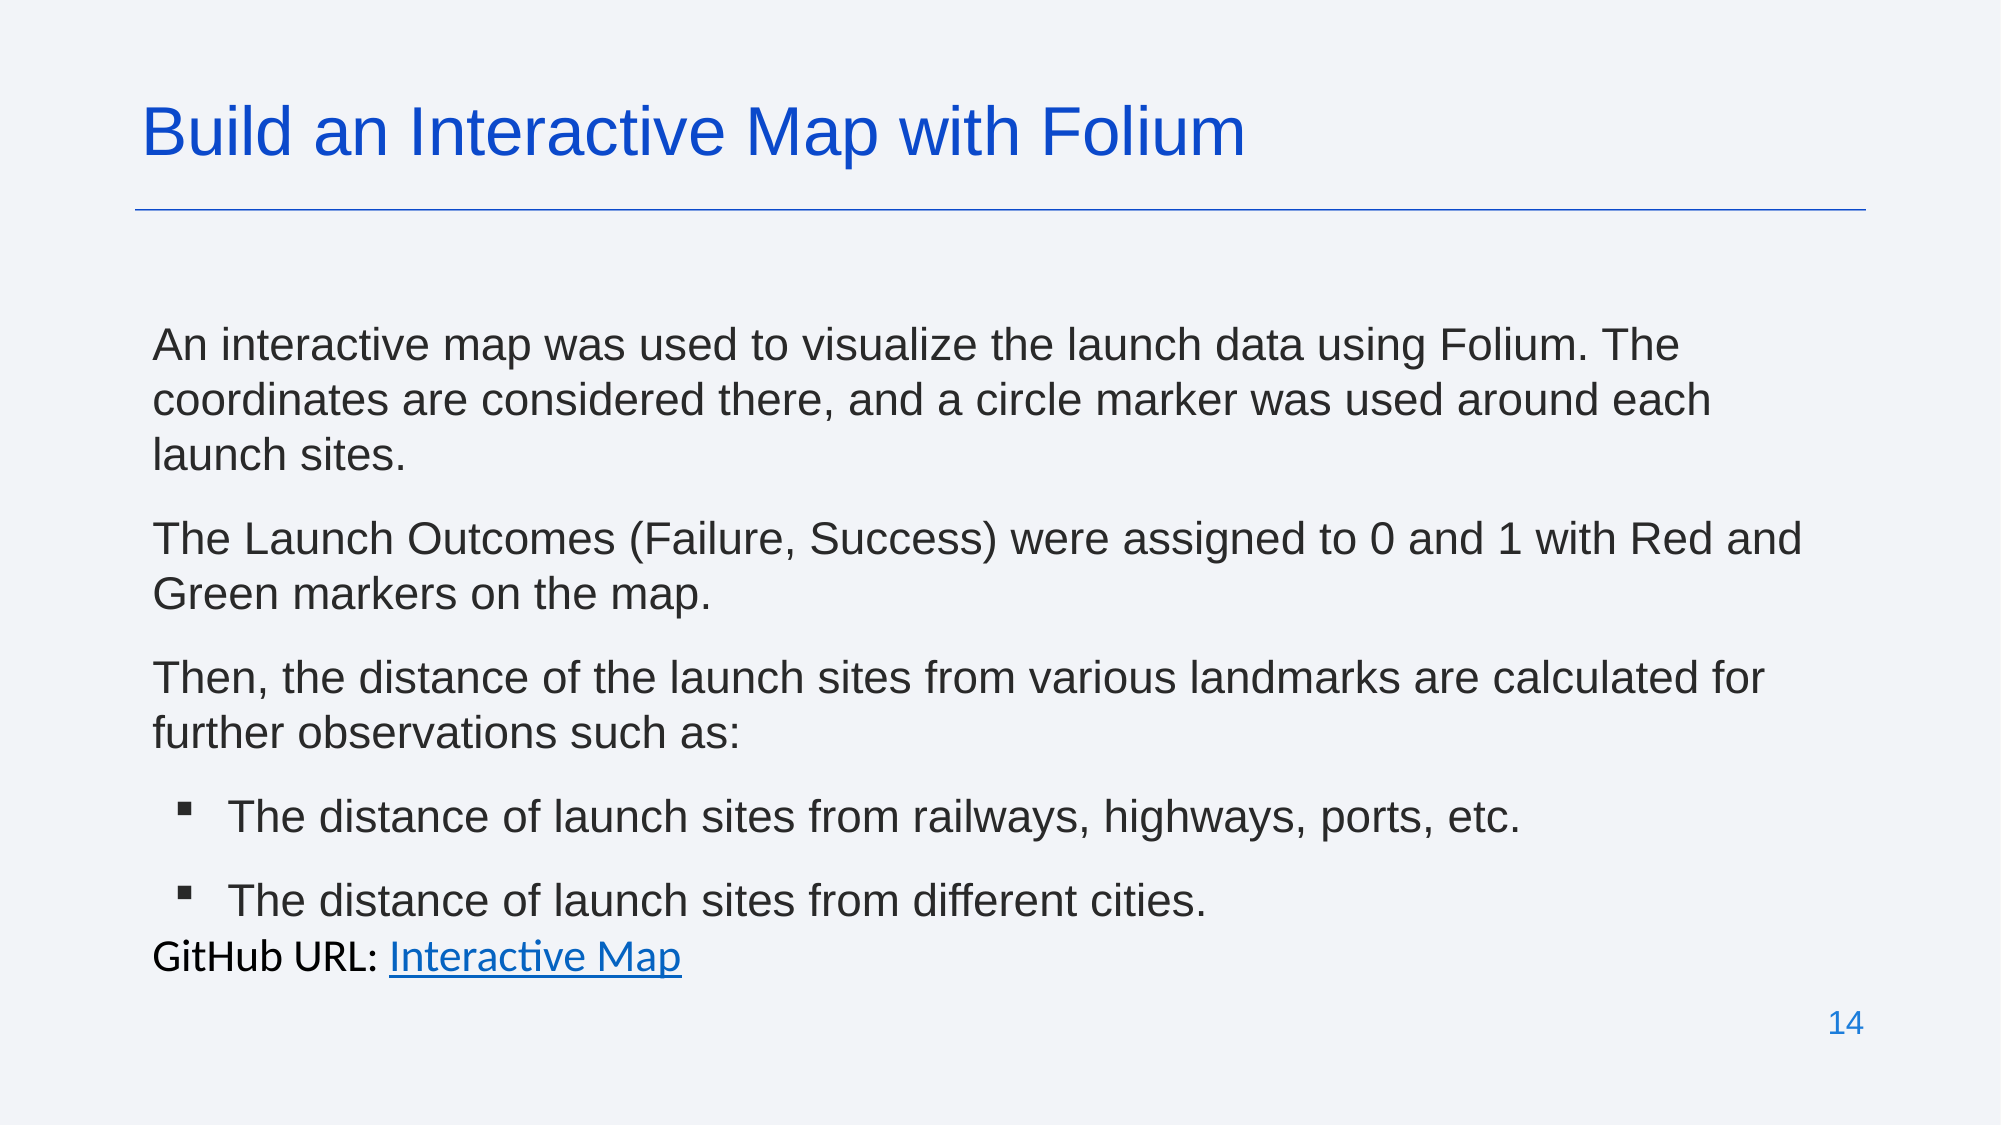

Build an Interactive Map with Folium
An interactive map was used to visualize the launch data using Folium. The coordinates are considered there, and a circle marker was used around each launch sites.
The Launch Outcomes (Failure, Success) were assigned to 0 and 1 with Red and Green markers on the map.
Then, the distance of the launch sites from various landmarks are calculated for further observations such as:
The distance of launch sites from railways, highways, ports, etc.
The distance of launch sites from different cities.
GitHub URL: Interactive Map
14